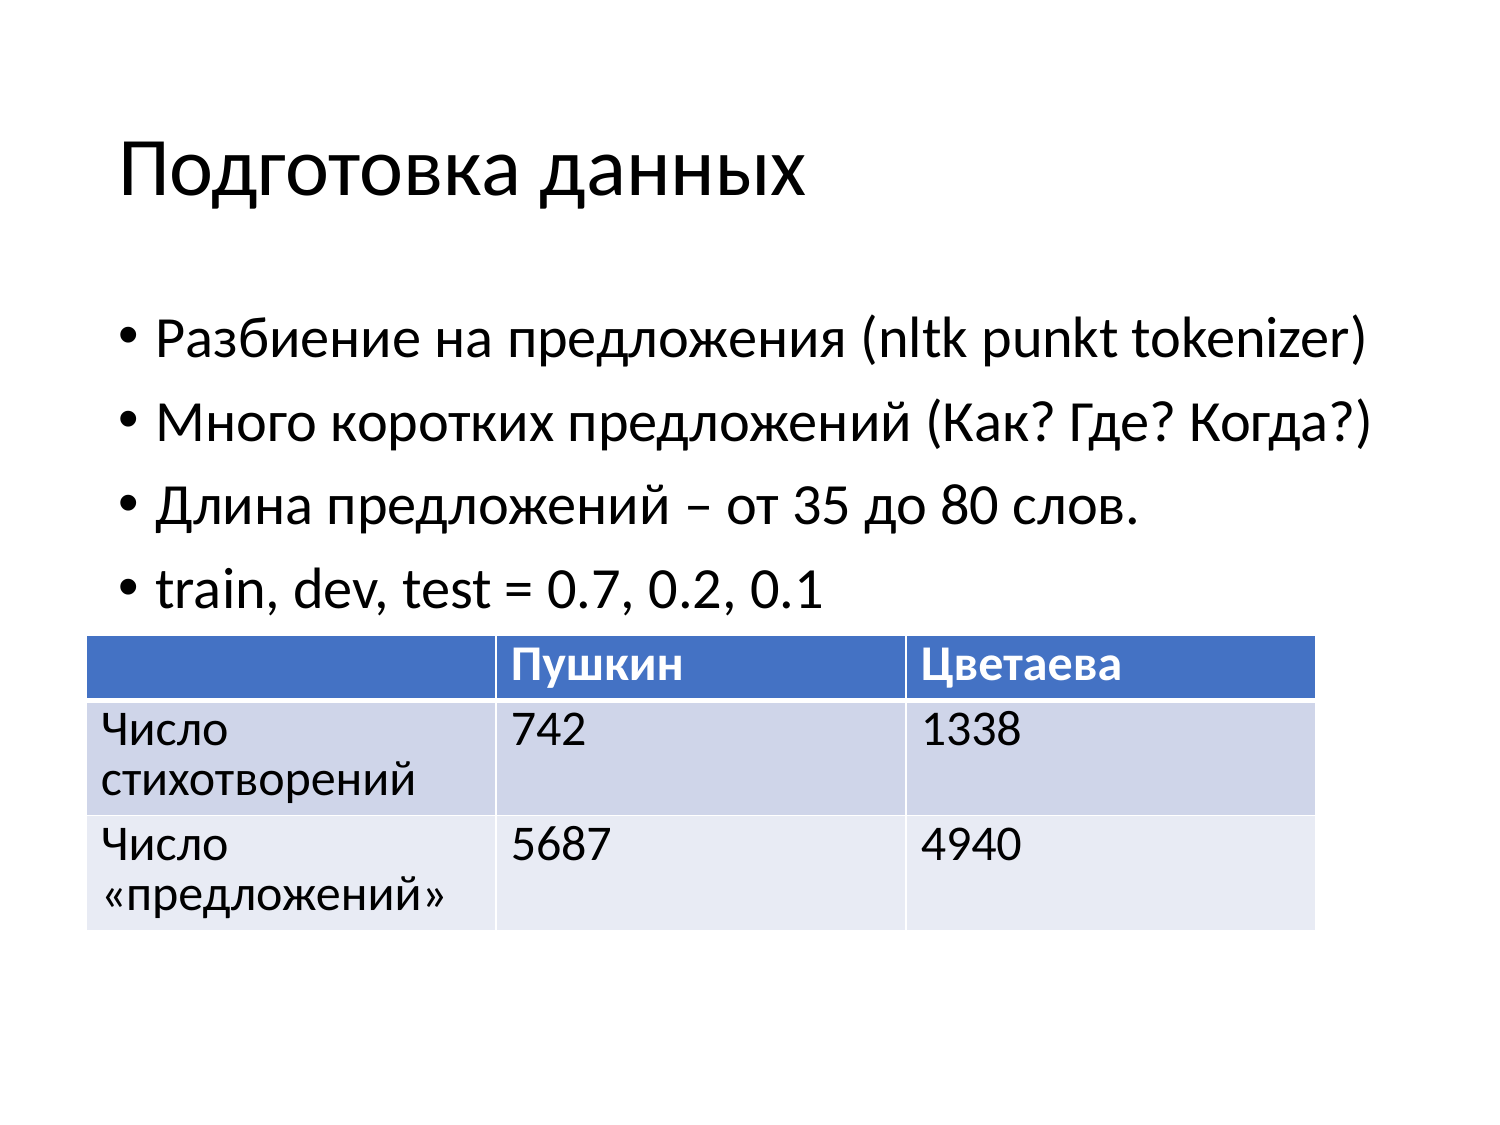

# Подготовка данных
Разбиение на предложения (nltk punkt tokenizer)
Много коротких предложений (Как? Где? Когда?)
Длина предложений – от 35 до 80 слов.
train, dev, test = 0.7, 0.2, 0.1

|  | Пушкин | Цветаева |
| --- | --- | --- |
| Число стихотворений | 742 | 1338 |
| Число «предложений» | 5687 | 4940 |